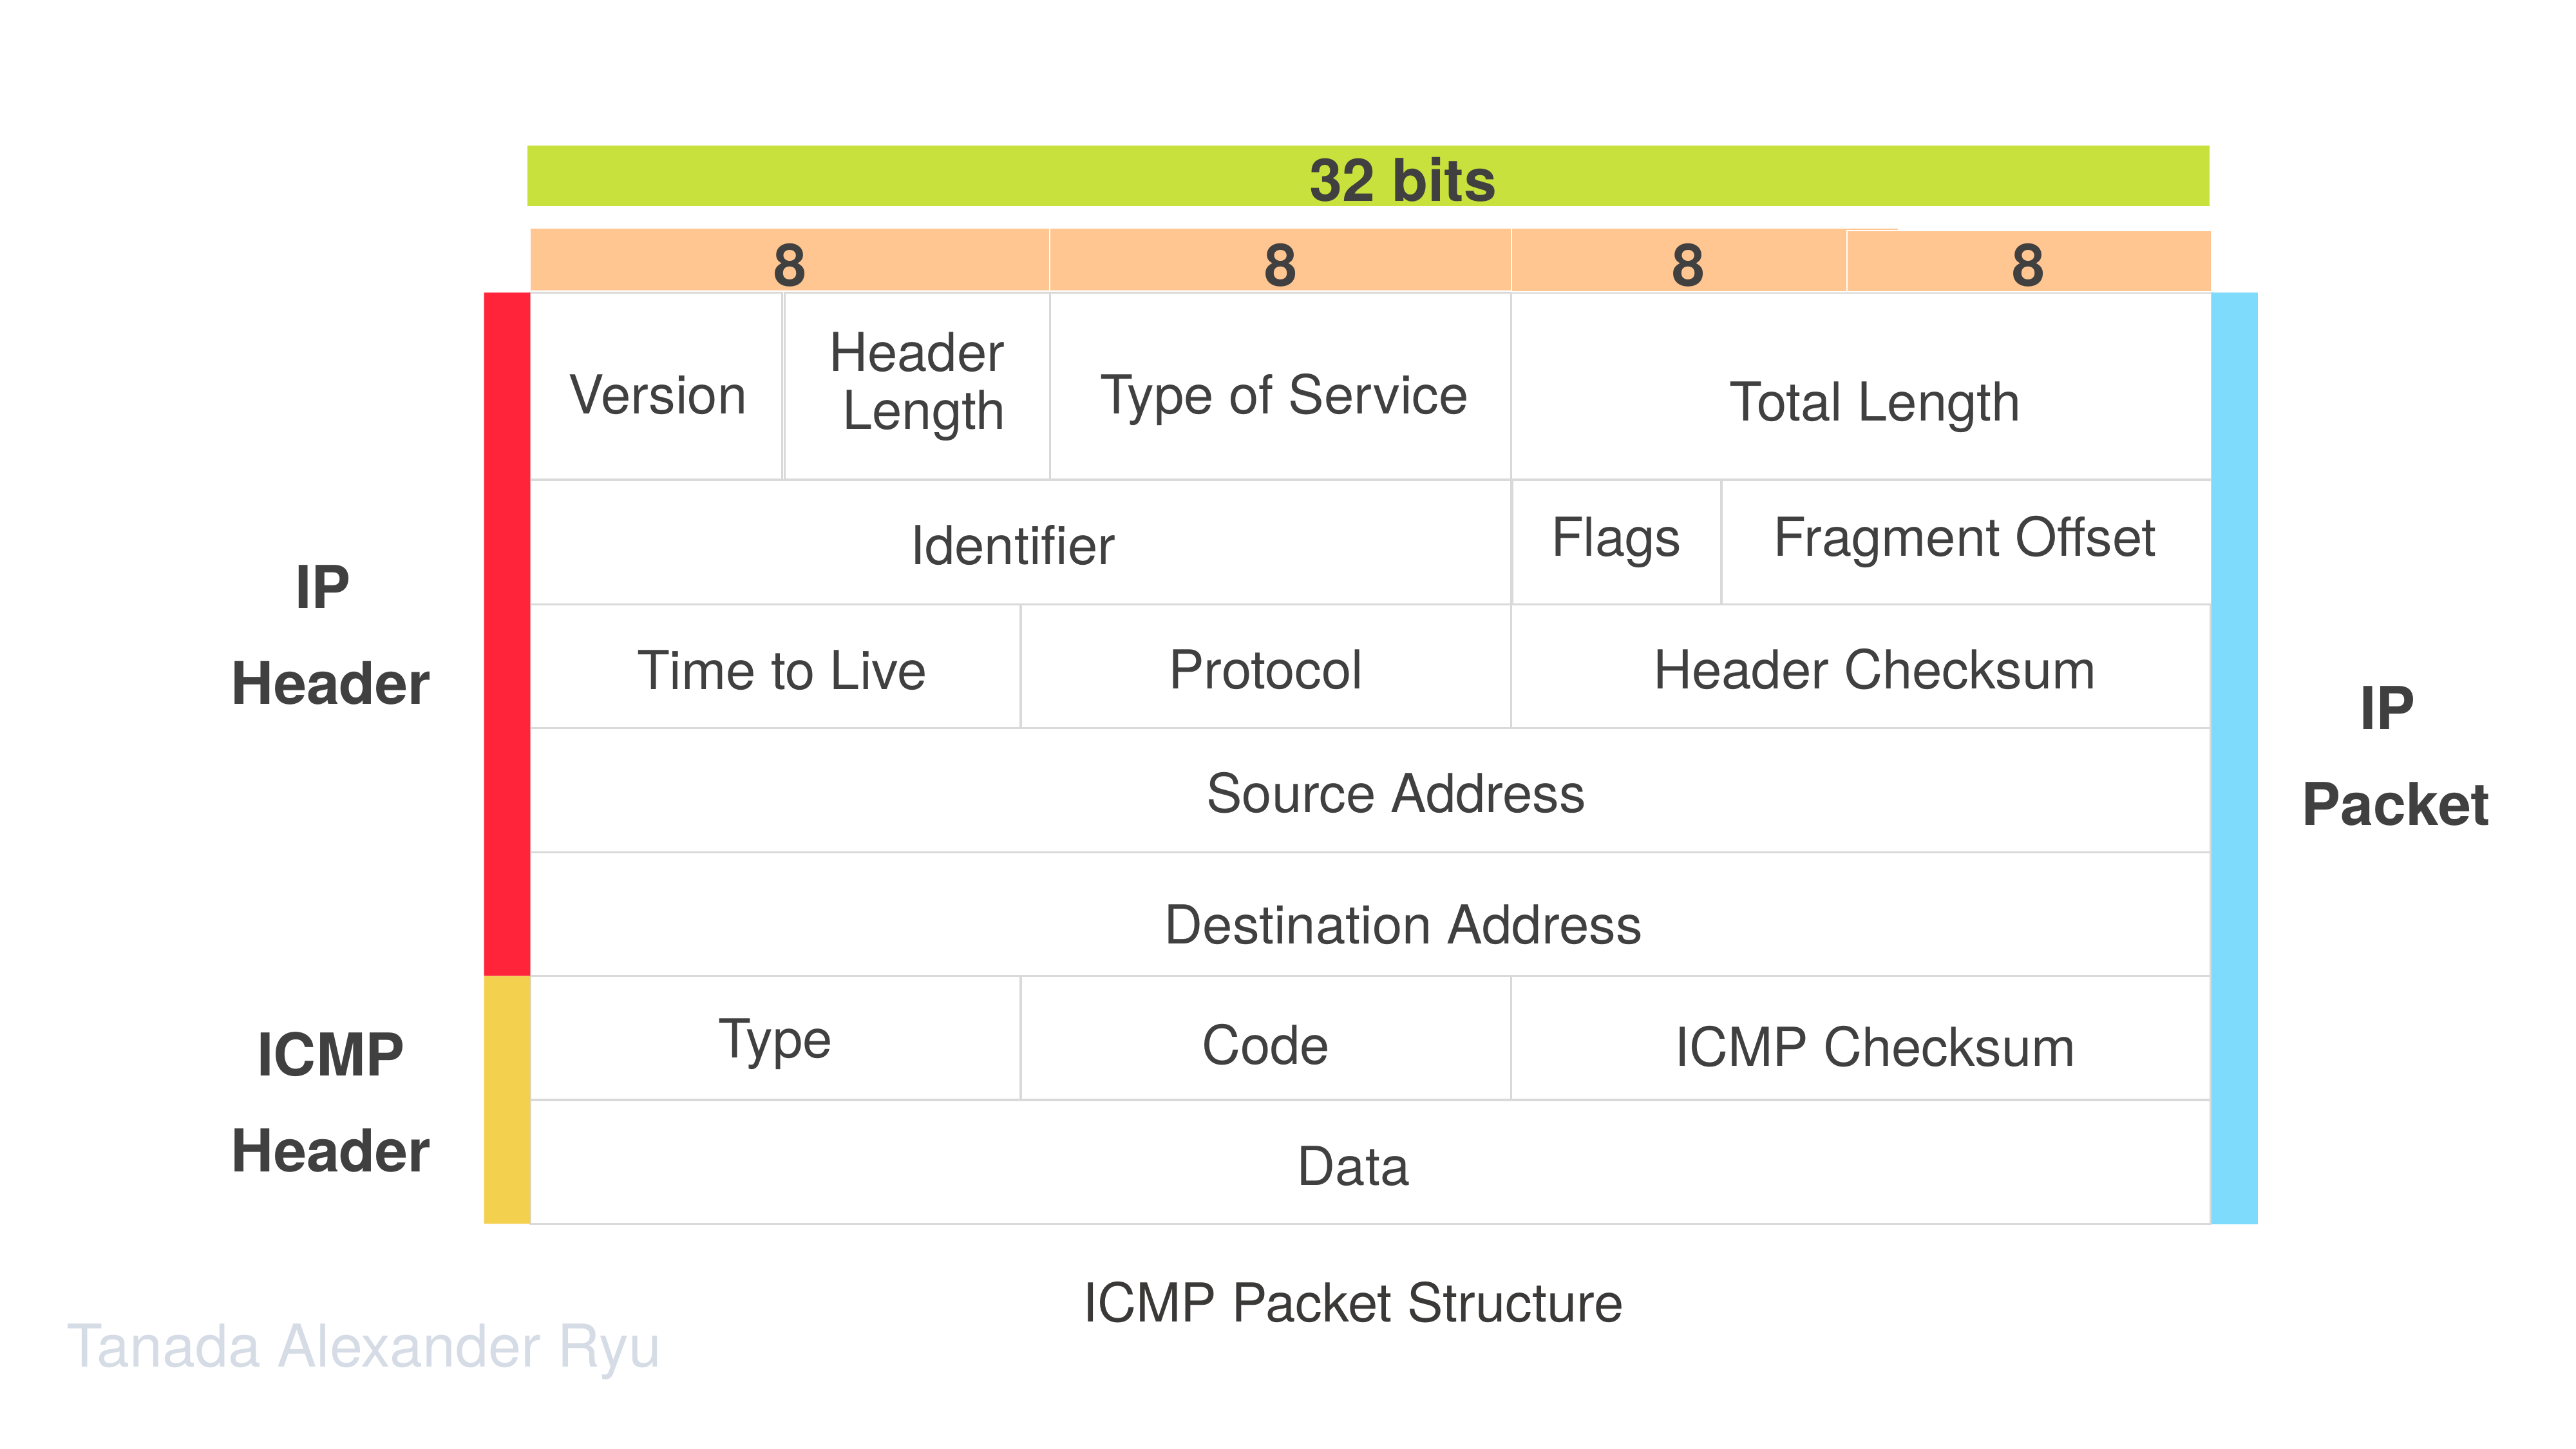

32 bits

8
8

8
8

Header
Length
Type of Service
Version
Total Length

Flags
Fragment Offset
Identifier
IP
Header

Protocol
Header Checksum
Time to Live
IP
Packet

Source Address

Destination Address

Type
Code
ICMP Checksum
ICMP
Header

Data
ICMP Packet Structure
Tanada Alexander Ryu